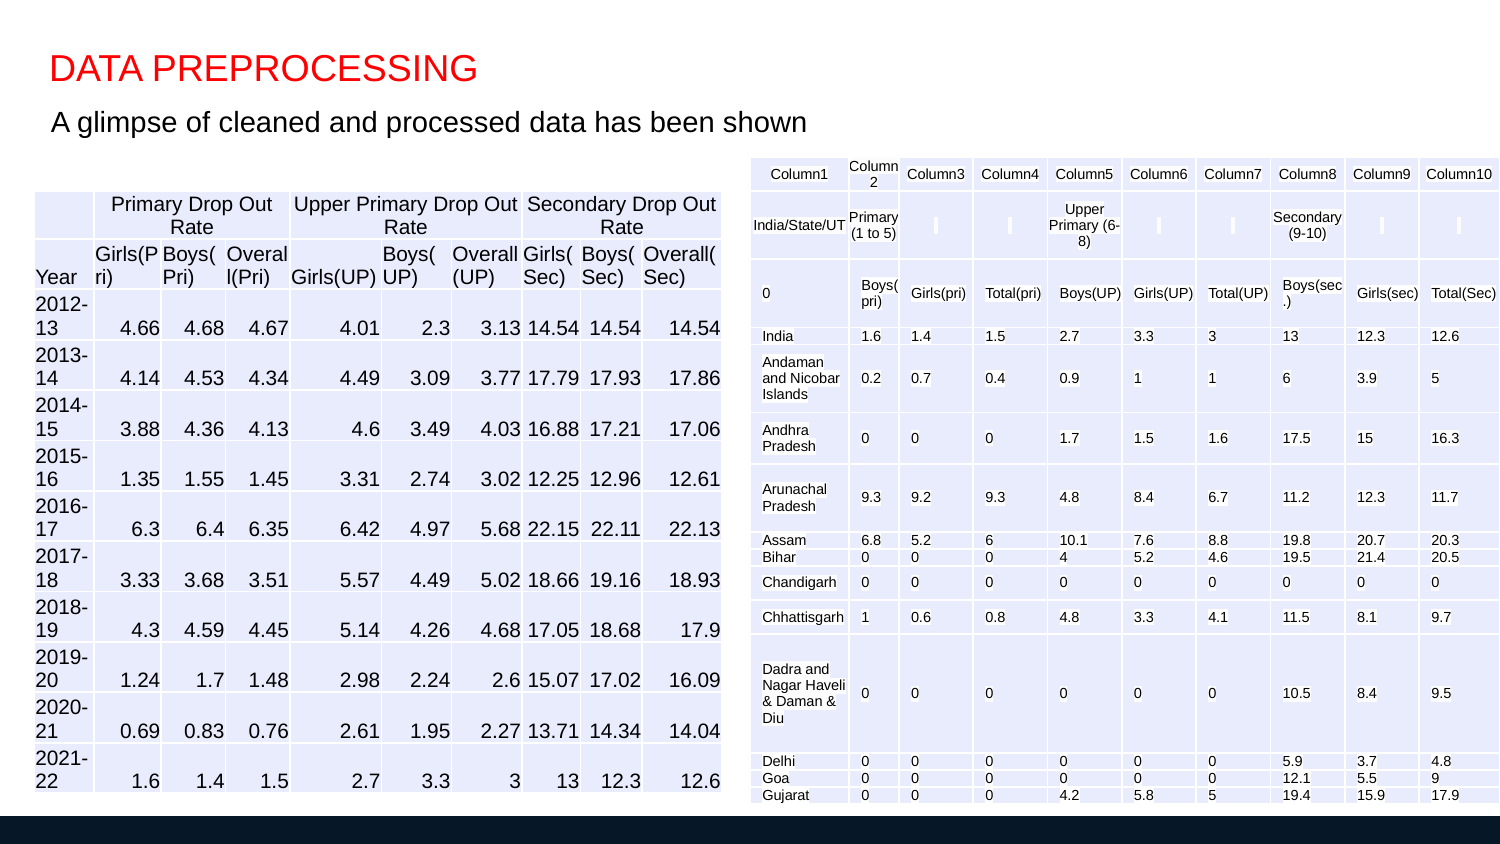

DATA PREPROCESSING
A glimpse of cleaned and processed data has been shown
| Column1 | Column2 | Column3 | Column4 | Column5 | Column6 | Column7 | Column8 | Column9 | Column10 |
| --- | --- | --- | --- | --- | --- | --- | --- | --- | --- |
| India/State/UT | Primary (1 to 5) |  |  | Upper Primary (6-8) |  |  | Secondary (9-10) |  |  |
| 0 | Boys(pri) | Girls(pri) | Total(pri) | Boys(UP) | Girls(UP) | Total(UP) | Boys(sec.) | Girls(sec) | Total(Sec) |
| India | 1.6 | 1.4 | 1.5 | 2.7 | 3.3 | 3 | 13 | 12.3 | 12.6 |
| Andaman and Nicobar Islands | 0.2 | 0.7 | 0.4 | 0.9 | 1 | 1 | 6 | 3.9 | 5 |
| Andhra Pradesh | 0 | 0 | 0 | 1.7 | 1.5 | 1.6 | 17.5 | 15 | 16.3 |
| Arunachal Pradesh | 9.3 | 9.2 | 9.3 | 4.8 | 8.4 | 6.7 | 11.2 | 12.3 | 11.7 |
| Assam | 6.8 | 5.2 | 6 | 10.1 | 7.6 | 8.8 | 19.8 | 20.7 | 20.3 |
| Bihar | 0 | 0 | 0 | 4 | 5.2 | 4.6 | 19.5 | 21.4 | 20.5 |
| Chandigarh | 0 | 0 | 0 | 0 | 0 | 0 | 0 | 0 | 0 |
| Chhattisgarh | 1 | 0.6 | 0.8 | 4.8 | 3.3 | 4.1 | 11.5 | 8.1 | 9.7 |
| Dadra and Nagar Haveli & Daman & Diu | 0 | 0 | 0 | 0 | 0 | 0 | 10.5 | 8.4 | 9.5 |
| Delhi | 0 | 0 | 0 | 0 | 0 | 0 | 5.9 | 3.7 | 4.8 |
| Goa | 0 | 0 | 0 | 0 | 0 | 0 | 12.1 | 5.5 | 9 |
| Gujarat | 0 | 0 | 0 | 4.2 | 5.8 | 5 | 19.4 | 15.9 | 17.9 |
|  | Primary Drop Out Rate |  |  | Upper Primary Drop Out Rate |  |  | Secondary Drop Out Rate |  |  |
| --- | --- | --- | --- | --- | --- | --- | --- | --- | --- |
| Year | Girls(Pri) | Boys(Pri) | Overall(Pri) | Girls(UP) | Boys(UP) | Overall(UP) | Girls(Sec) | Boys(Sec) | Overall(Sec) |
| 2012-13 | 4.66 | 4.68 | 4.67 | 4.01 | 2.3 | 3.13 | 14.54 | 14.54 | 14.54 |
| 2013-14 | 4.14 | 4.53 | 4.34 | 4.49 | 3.09 | 3.77 | 17.79 | 17.93 | 17.86 |
| 2014-15 | 3.88 | 4.36 | 4.13 | 4.6 | 3.49 | 4.03 | 16.88 | 17.21 | 17.06 |
| 2015-16 | 1.35 | 1.55 | 1.45 | 3.31 | 2.74 | 3.02 | 12.25 | 12.96 | 12.61 |
| 2016-17 | 6.3 | 6.4 | 6.35 | 6.42 | 4.97 | 5.68 | 22.15 | 22.11 | 22.13 |
| 2017-18 | 3.33 | 3.68 | 3.51 | 5.57 | 4.49 | 5.02 | 18.66 | 19.16 | 18.93 |
| 2018-19 | 4.3 | 4.59 | 4.45 | 5.14 | 4.26 | 4.68 | 17.05 | 18.68 | 17.9 |
| 2019-20 | 1.24 | 1.7 | 1.48 | 2.98 | 2.24 | 2.6 | 15.07 | 17.02 | 16.09 |
| 2020-21 | 0.69 | 0.83 | 0.76 | 2.61 | 1.95 | 2.27 | 13.71 | 14.34 | 14.04 |
| 2021-22 | 1.6 | 1.4 | 1.5 | 2.7 | 3.3 | 3 | 13 | 12.3 | 12.6 |